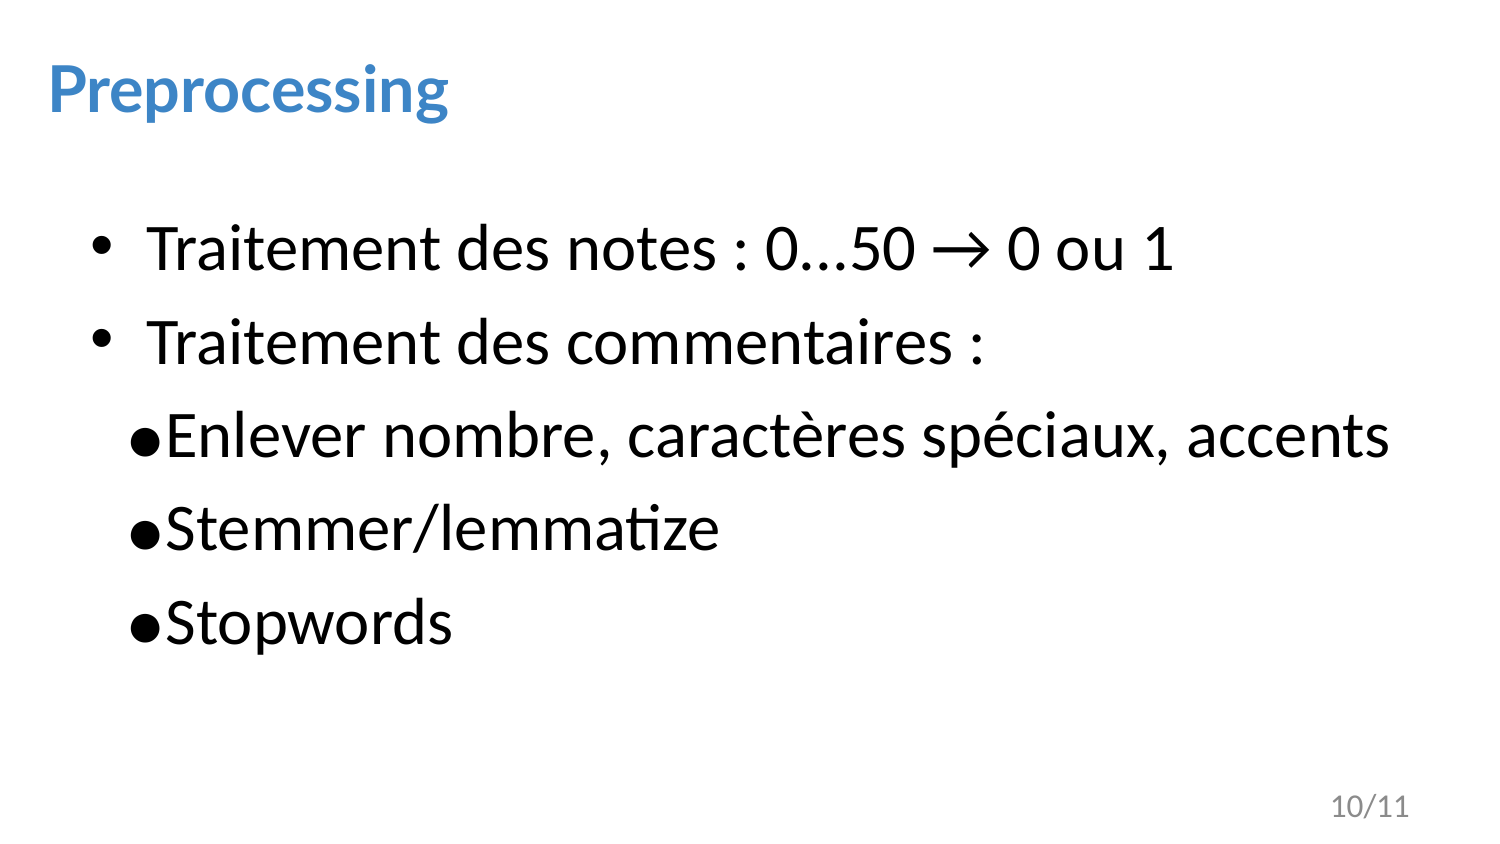

Preprocessing
Traitement des notes : 0...50 → 0 ou 1
Traitement des commentaires :
Enlever nombre, caractères spéciaux, accents
Stemmer/lemmatize
Stopwords
10/11